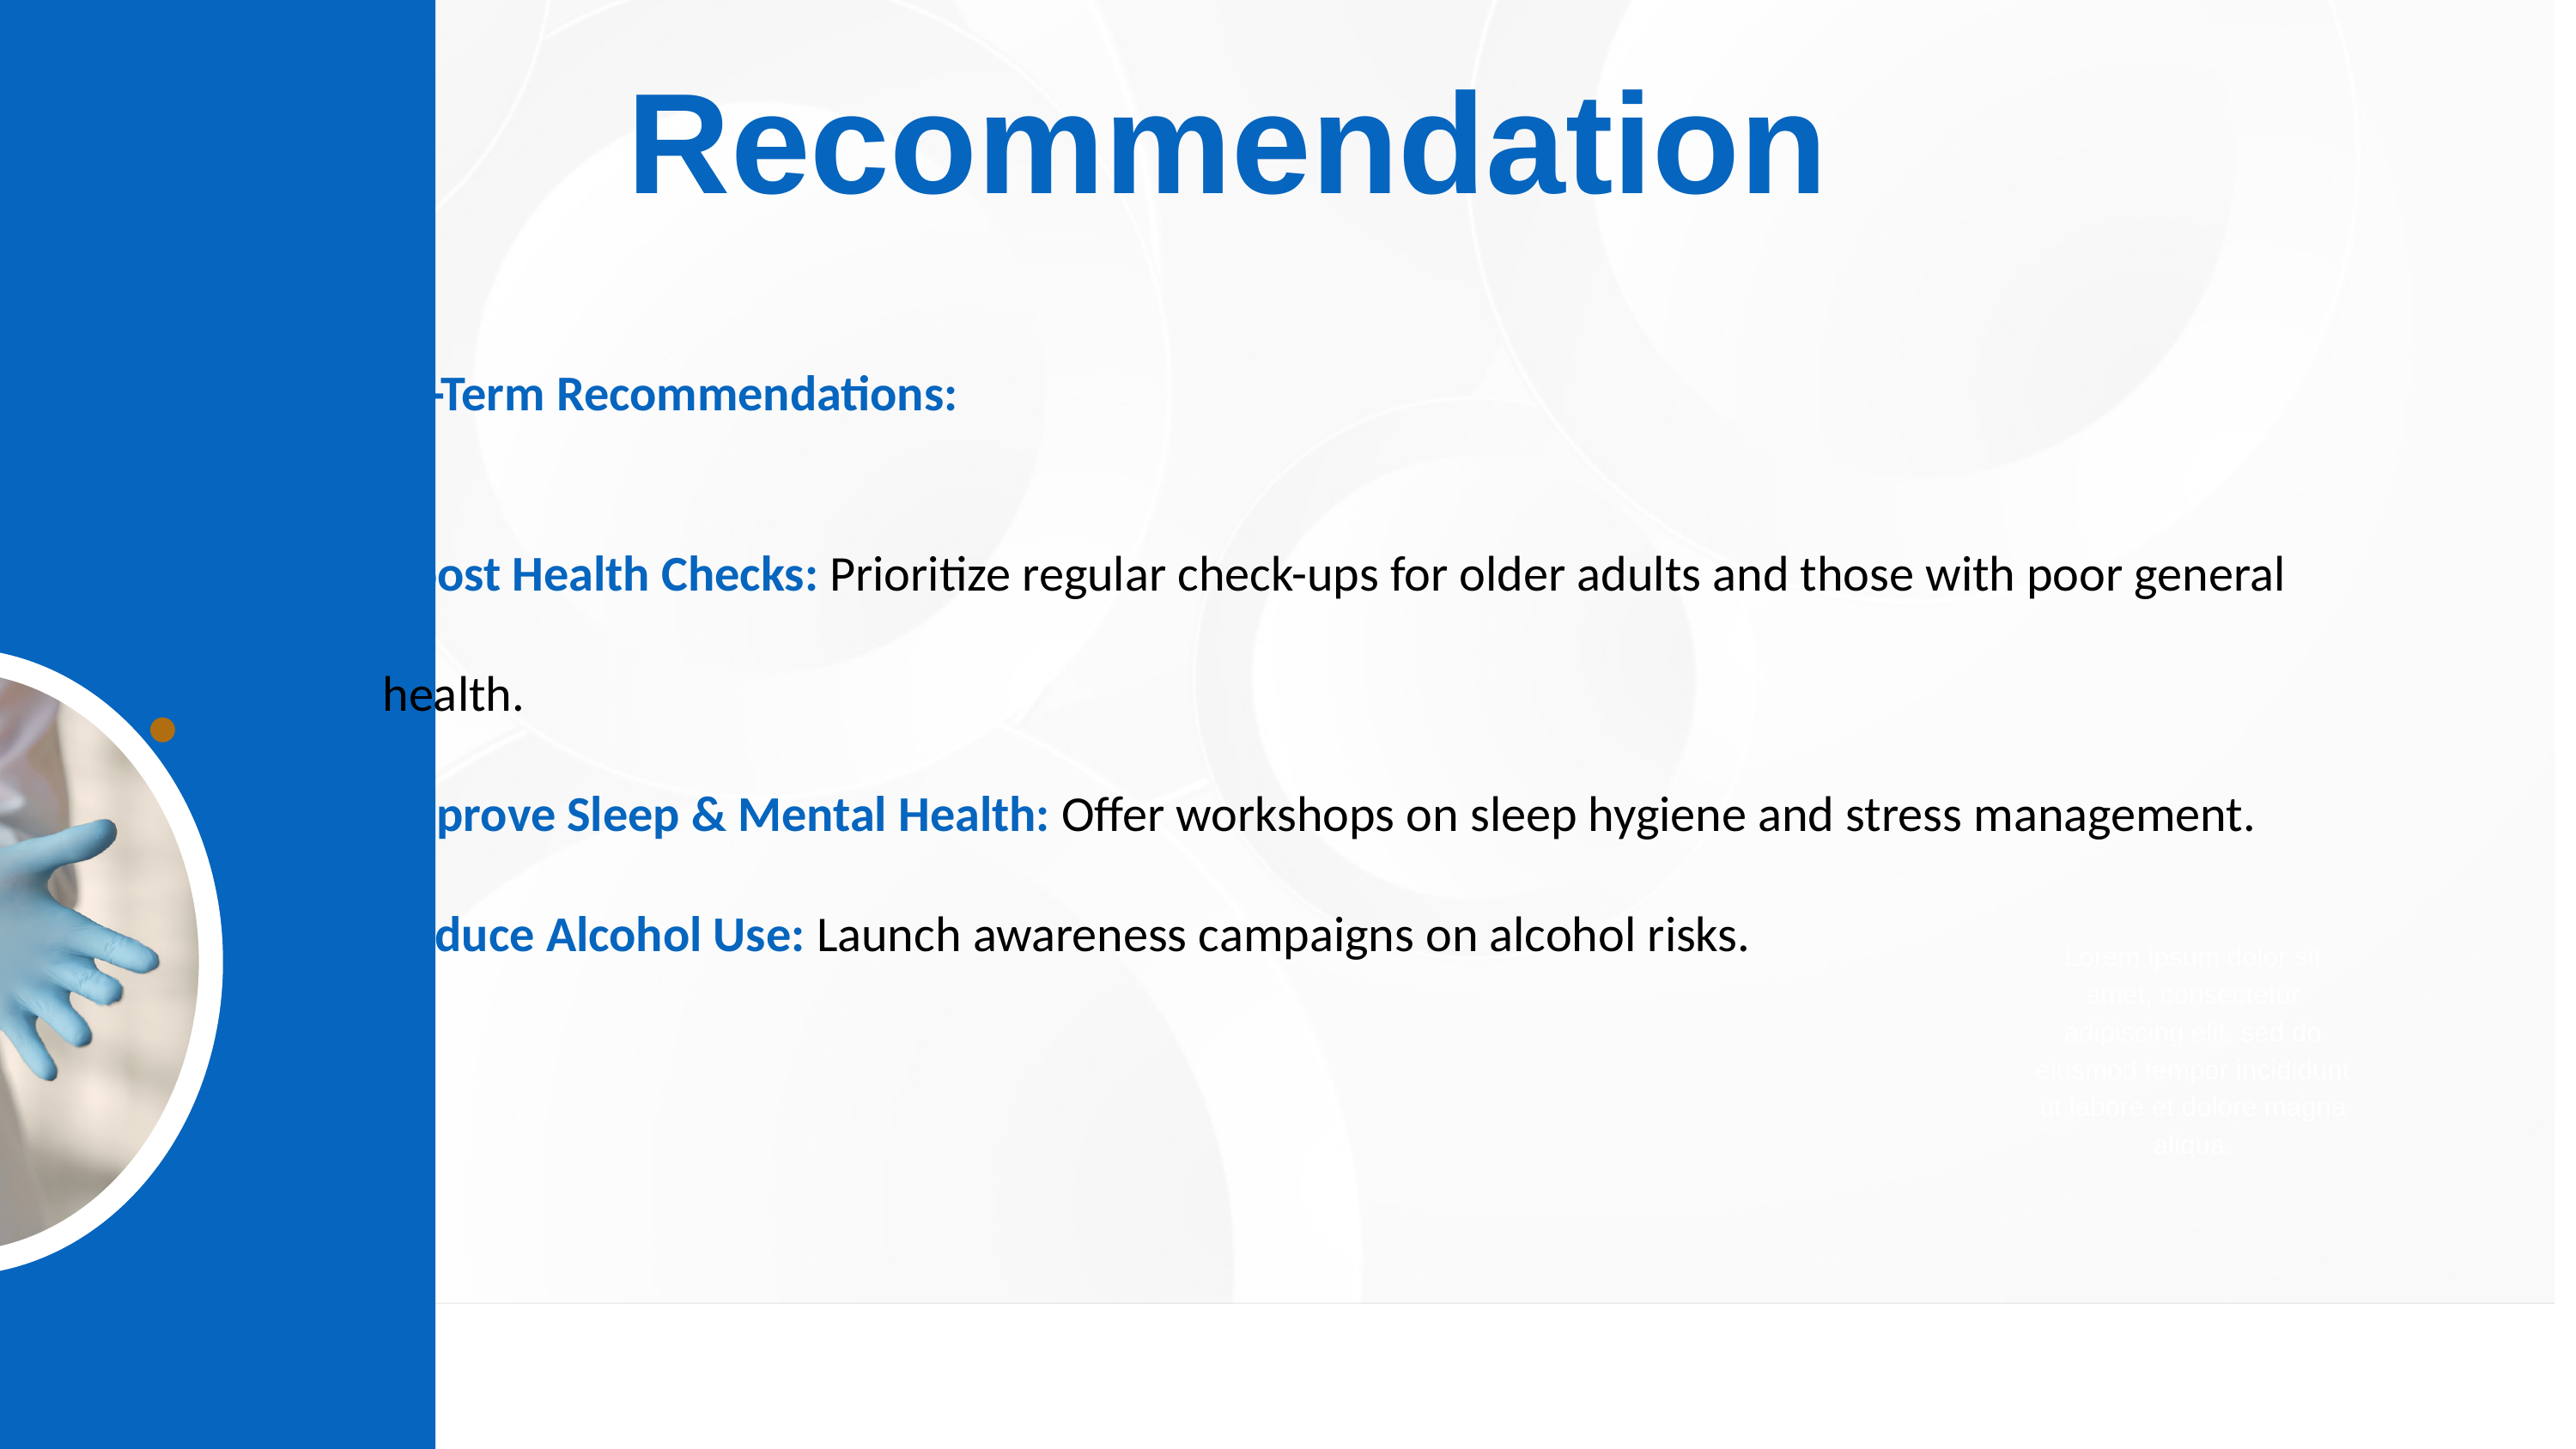

Recommendation
Short-Term Recommendations:

Boost Health Checks: Prioritize regular check-ups for older adults and those with poor general health.
Improve Sleep & Mental Health: Offer workshops on sleep hygiene and stress management.
Reduce Alcohol Use: Launch awareness campaigns on alcohol risks.

Lorem ipsum dolor sit amet, consectetur adipiscing elit, sed do eiusmod tempor incididunt ut labore et dolore magna aliqua.